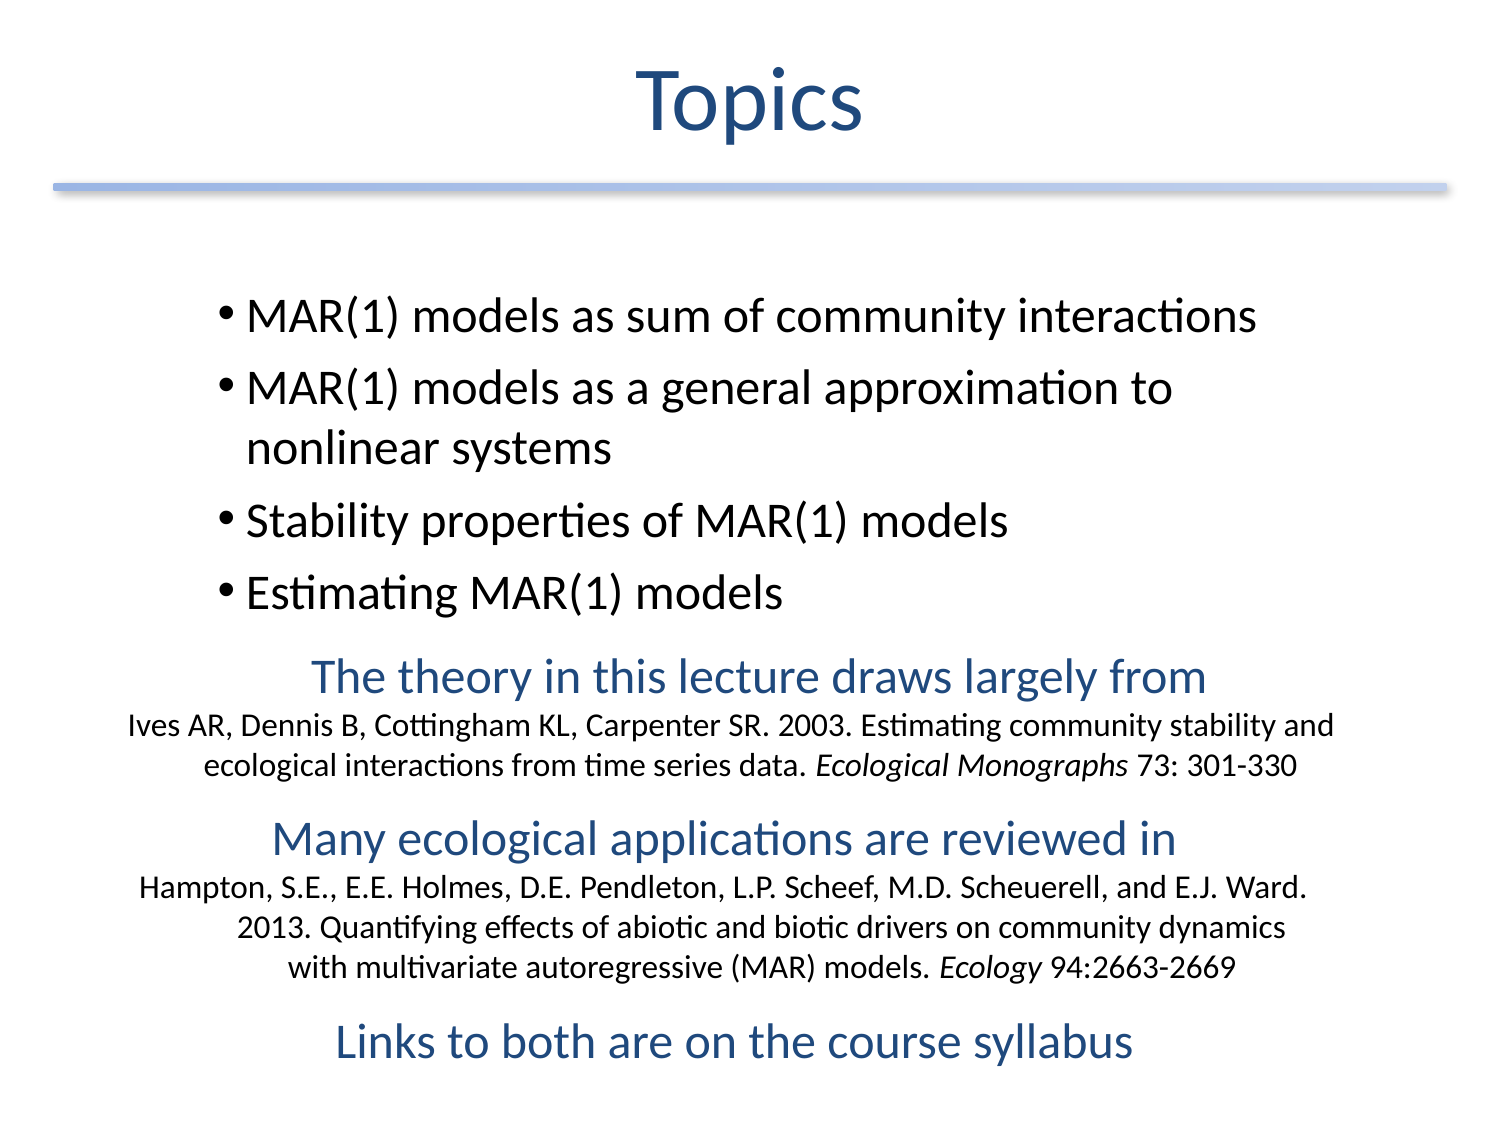

# Topics

MAR(1) models as sum of community interactions
MAR(1) models as a general approximation to nonlinear systems
Stability properties of MAR(1) models
Estimating MAR(1) models
The theory in this lecture draws largely from
Ives AR, Dennis B, Cottingham KL, Carpenter SR. 2003. Estimating community stability and ecological interactions from time series data. Ecological Monographs 73: 301-330
Many ecological applications are reviewed in
Hampton, S.E., E.E. Holmes, D.E. Pendleton, L.P. Scheef, M.D. Scheuerell, and E.J. Ward. 2013. Quantifying effects of abiotic and biotic drivers on community dynamics with multivariate autoregressive (MAR) models. Ecology 94:2663-2669
Links to both are on the course syllabus